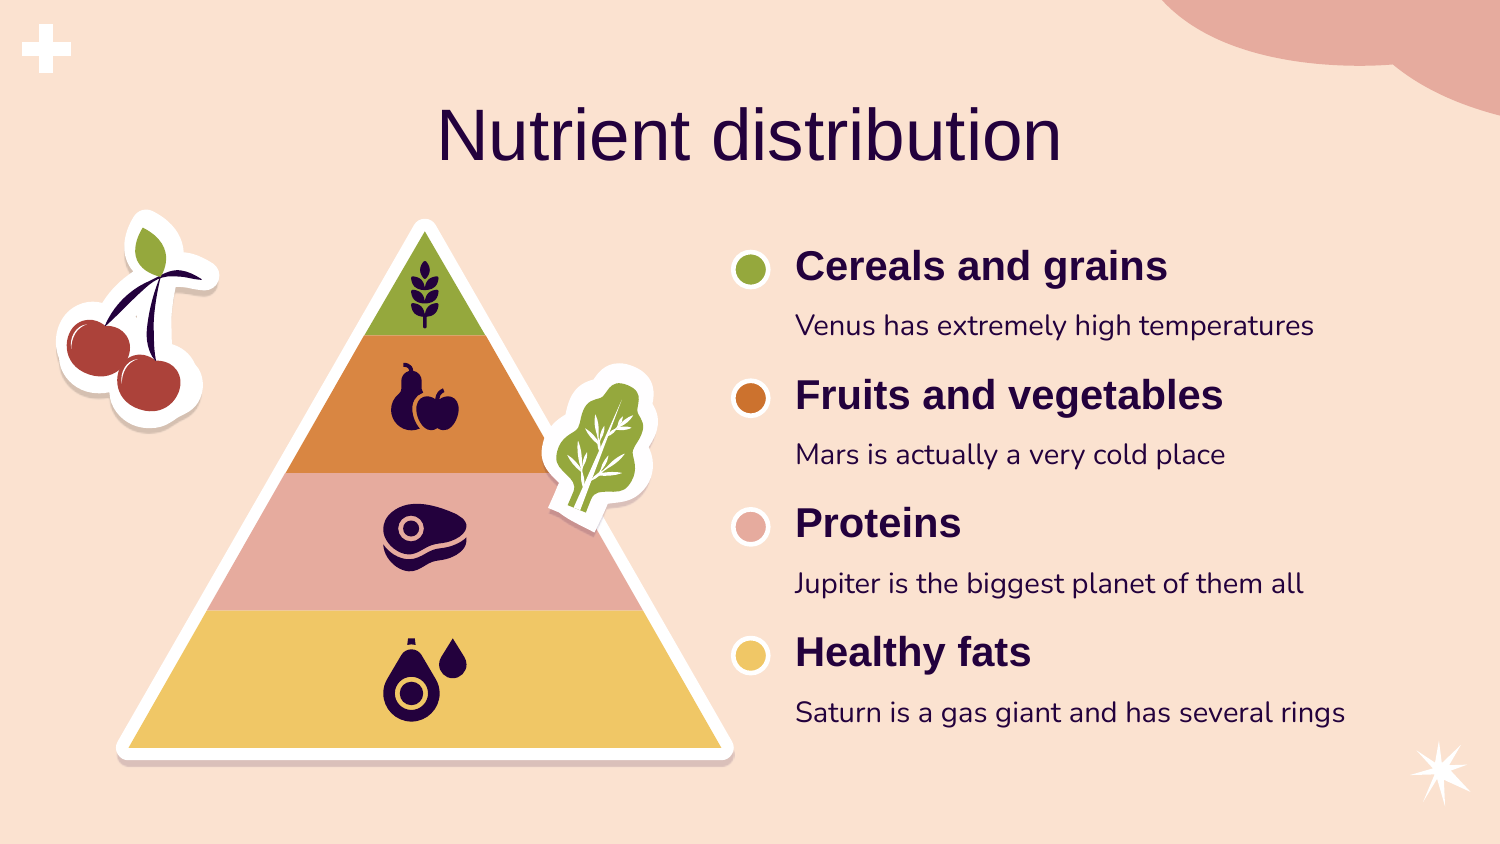

# Nutrient distribution

Cereals and grains

Venus has extremely high temperatures

Fruits and vegetables

Mars is actually a very cold place
Proteins

Jupiter is the biggest planet of them all
Healthy fats

Saturn is a gas giant and has several rings